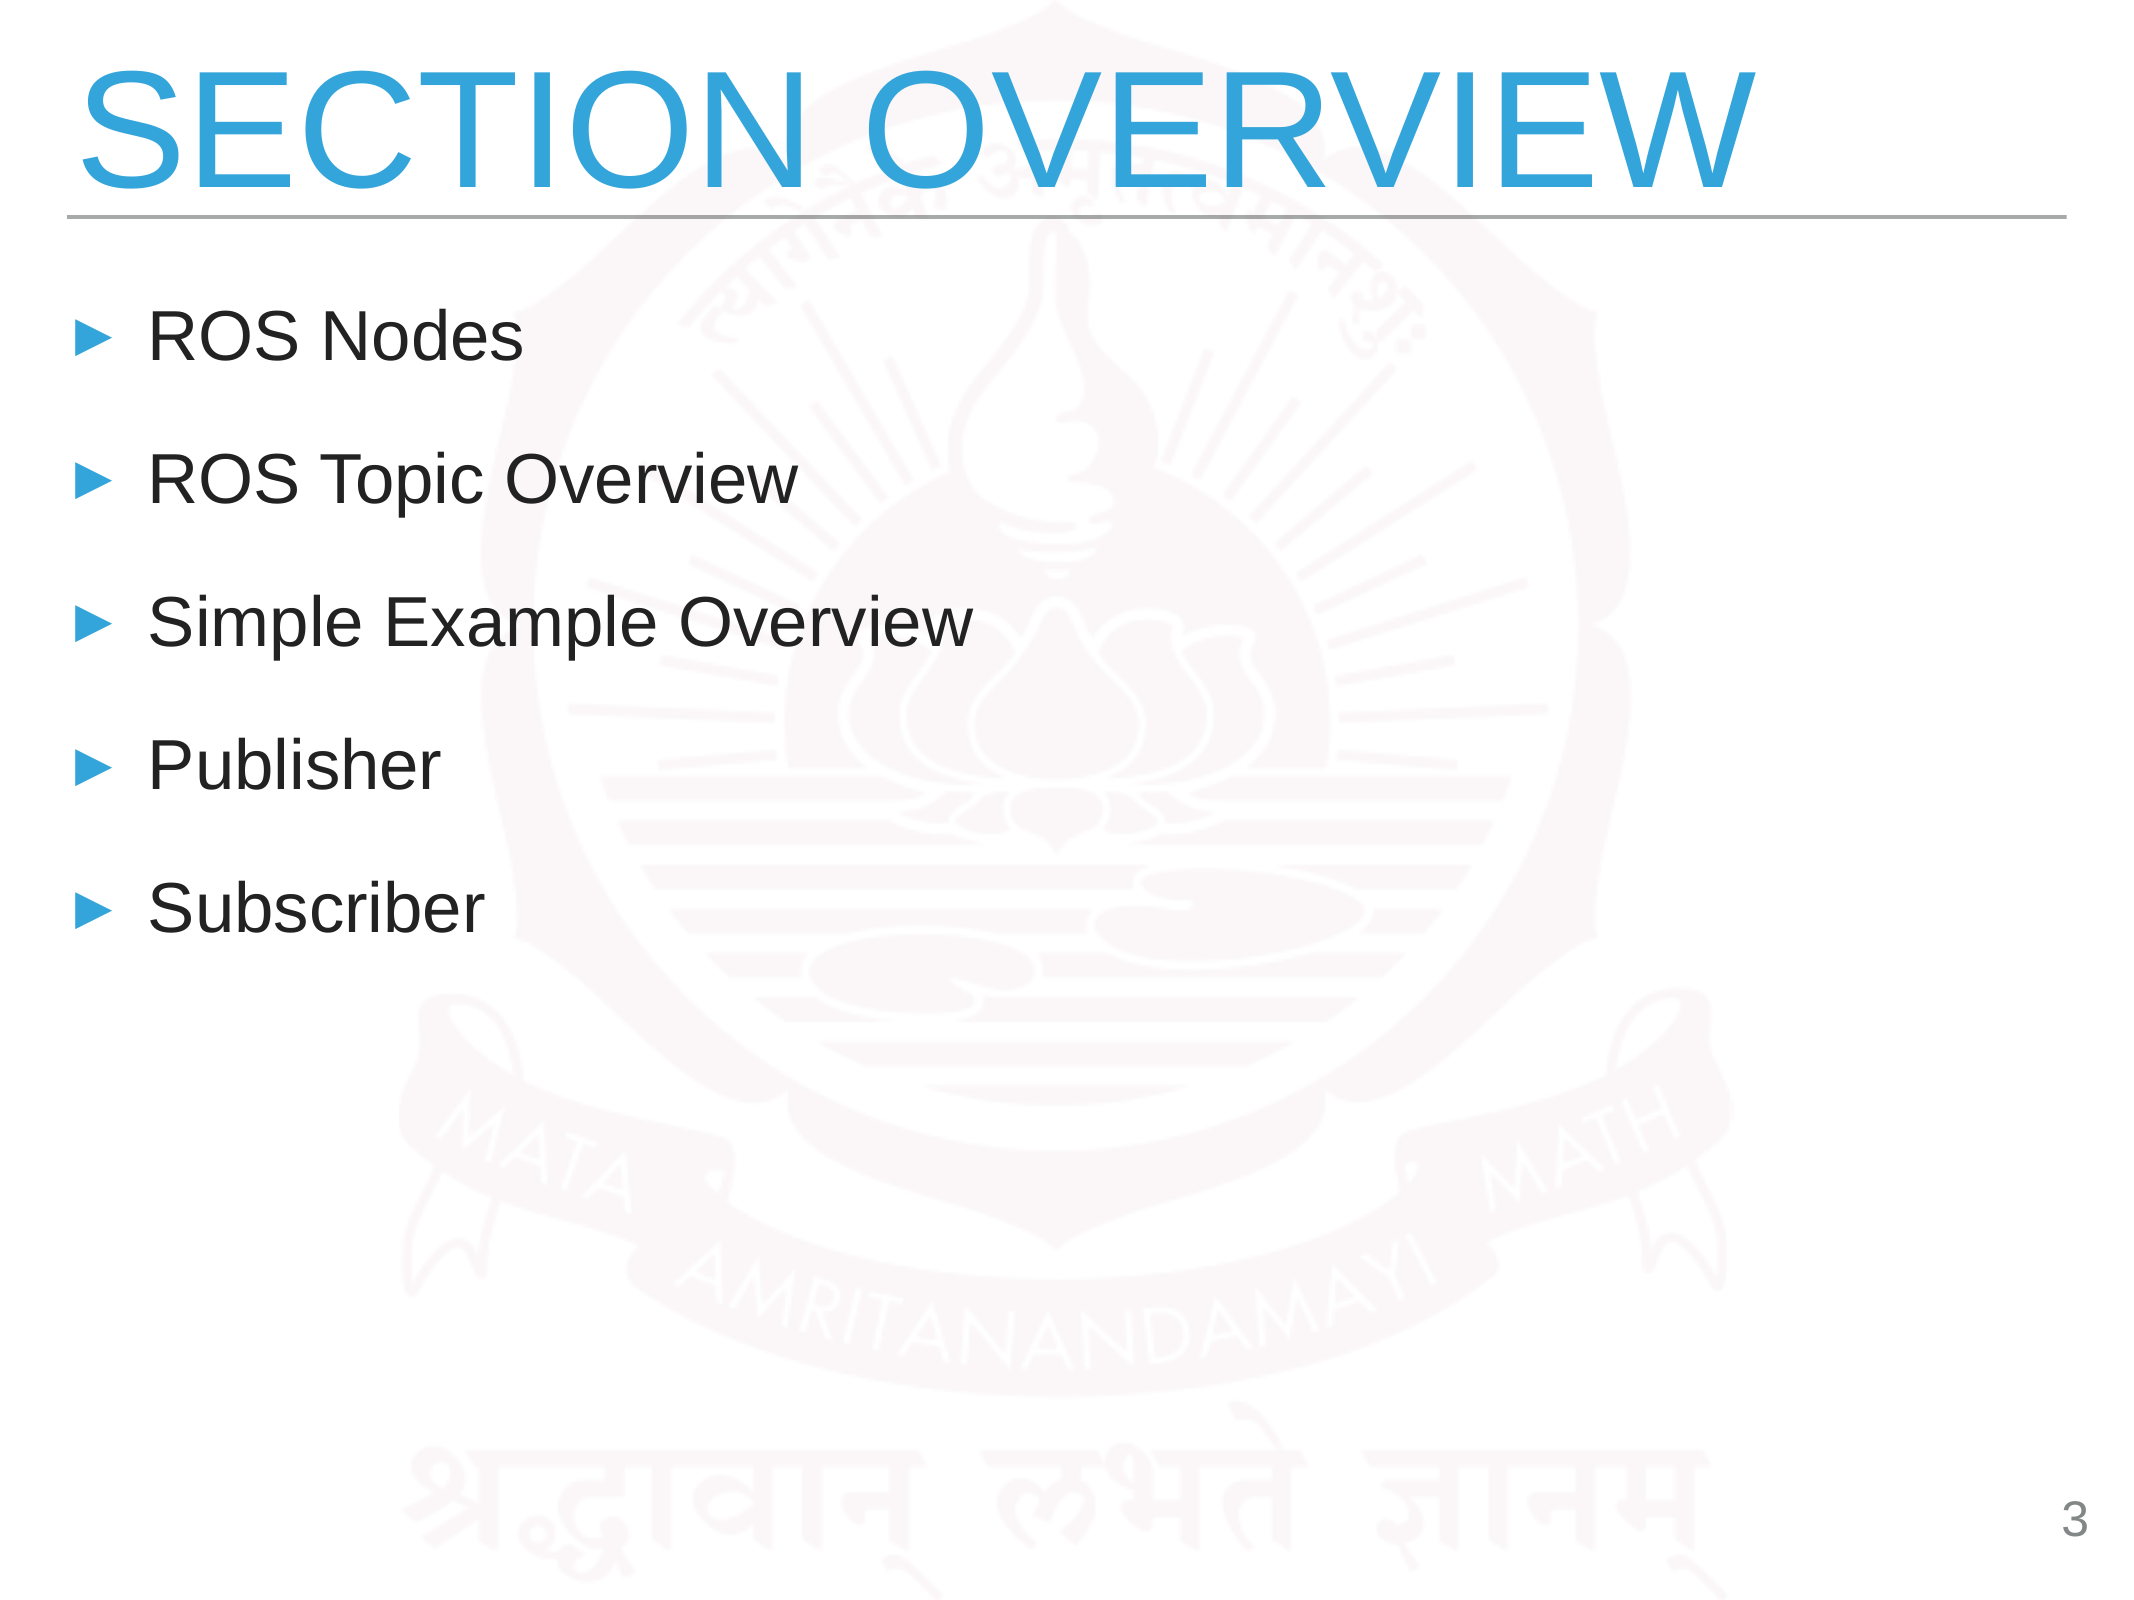

# Section Overview
ROS Nodes
ROS Topic Overview
Simple Example Overview
Publisher
Subscriber
3